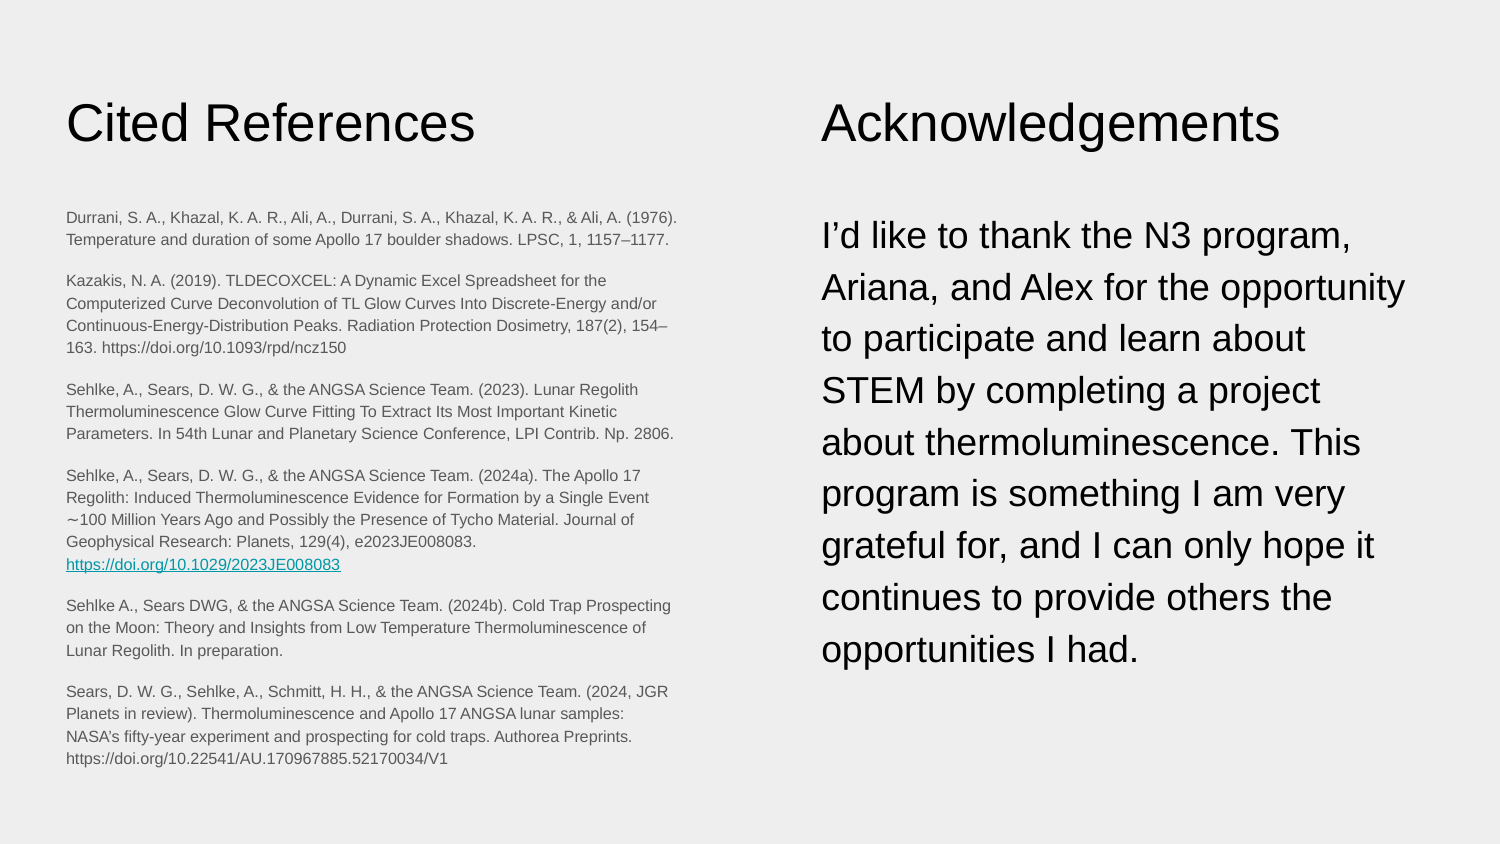

# Cited References
Acknowledgements
Durrani, S. A., Khazal, K. A. R., Ali, A., Durrani, S. A., Khazal, K. A. R., & Ali, A. (1976). Temperature and duration of some Apollo 17 boulder shadows. LPSC, 1, 1157–1177.
Kazakis, N. A. (2019). TLDECOXCEL: A Dynamic Excel Spreadsheet for the Computerized Curve Deconvolution of TL Glow Curves Into Discrete-Energy and/or Continuous-Energy-Distribution Peaks. Radiation Protection Dosimetry, 187(2), 154–163. https://doi.org/10.1093/rpd/ncz150
Sehlke, A., Sears, D. W. G., & the ANGSA Science Team. (2023). Lunar Regolith Thermoluminescence Glow Curve Fitting To Extract Its Most Important Kinetic Parameters. In 54th Lunar and Planetary Science Conference, LPI Contrib. Np. 2806.
Sehlke, A., Sears, D. W. G., & the ANGSA Science Team. (2024a). The Apollo 17 Regolith: Induced Thermoluminescence Evidence for Formation by a Single Event ∼100 Million Years Ago and Possibly the Presence of Tycho Material. Journal of Geophysical Research: Planets, 129(4), e2023JE008083. https://doi.org/10.1029/2023JE008083
Sehlke A., Sears DWG, & the ANGSA Science Team. (2024b). Cold Trap Prospecting on the Moon: Theory and Insights from Low Temperature Thermoluminescence of Lunar Regolith. In preparation.
Sears, D. W. G., Sehlke, A., Schmitt, H. H., & the ANGSA Science Team. (2024, JGR Planets in review). Thermoluminescence and Apollo 17 ANGSA lunar samples: NASA’s fifty-year experiment and prospecting for cold traps. Authorea Preprints. https://doi.org/10.22541/AU.170967885.52170034/V1
I’d like to thank the N3 program, Ariana, and Alex for the opportunity to participate and learn about STEM by completing a project about thermoluminescence. This program is something I am very grateful for, and I can only hope it continues to provide others the opportunities I had.